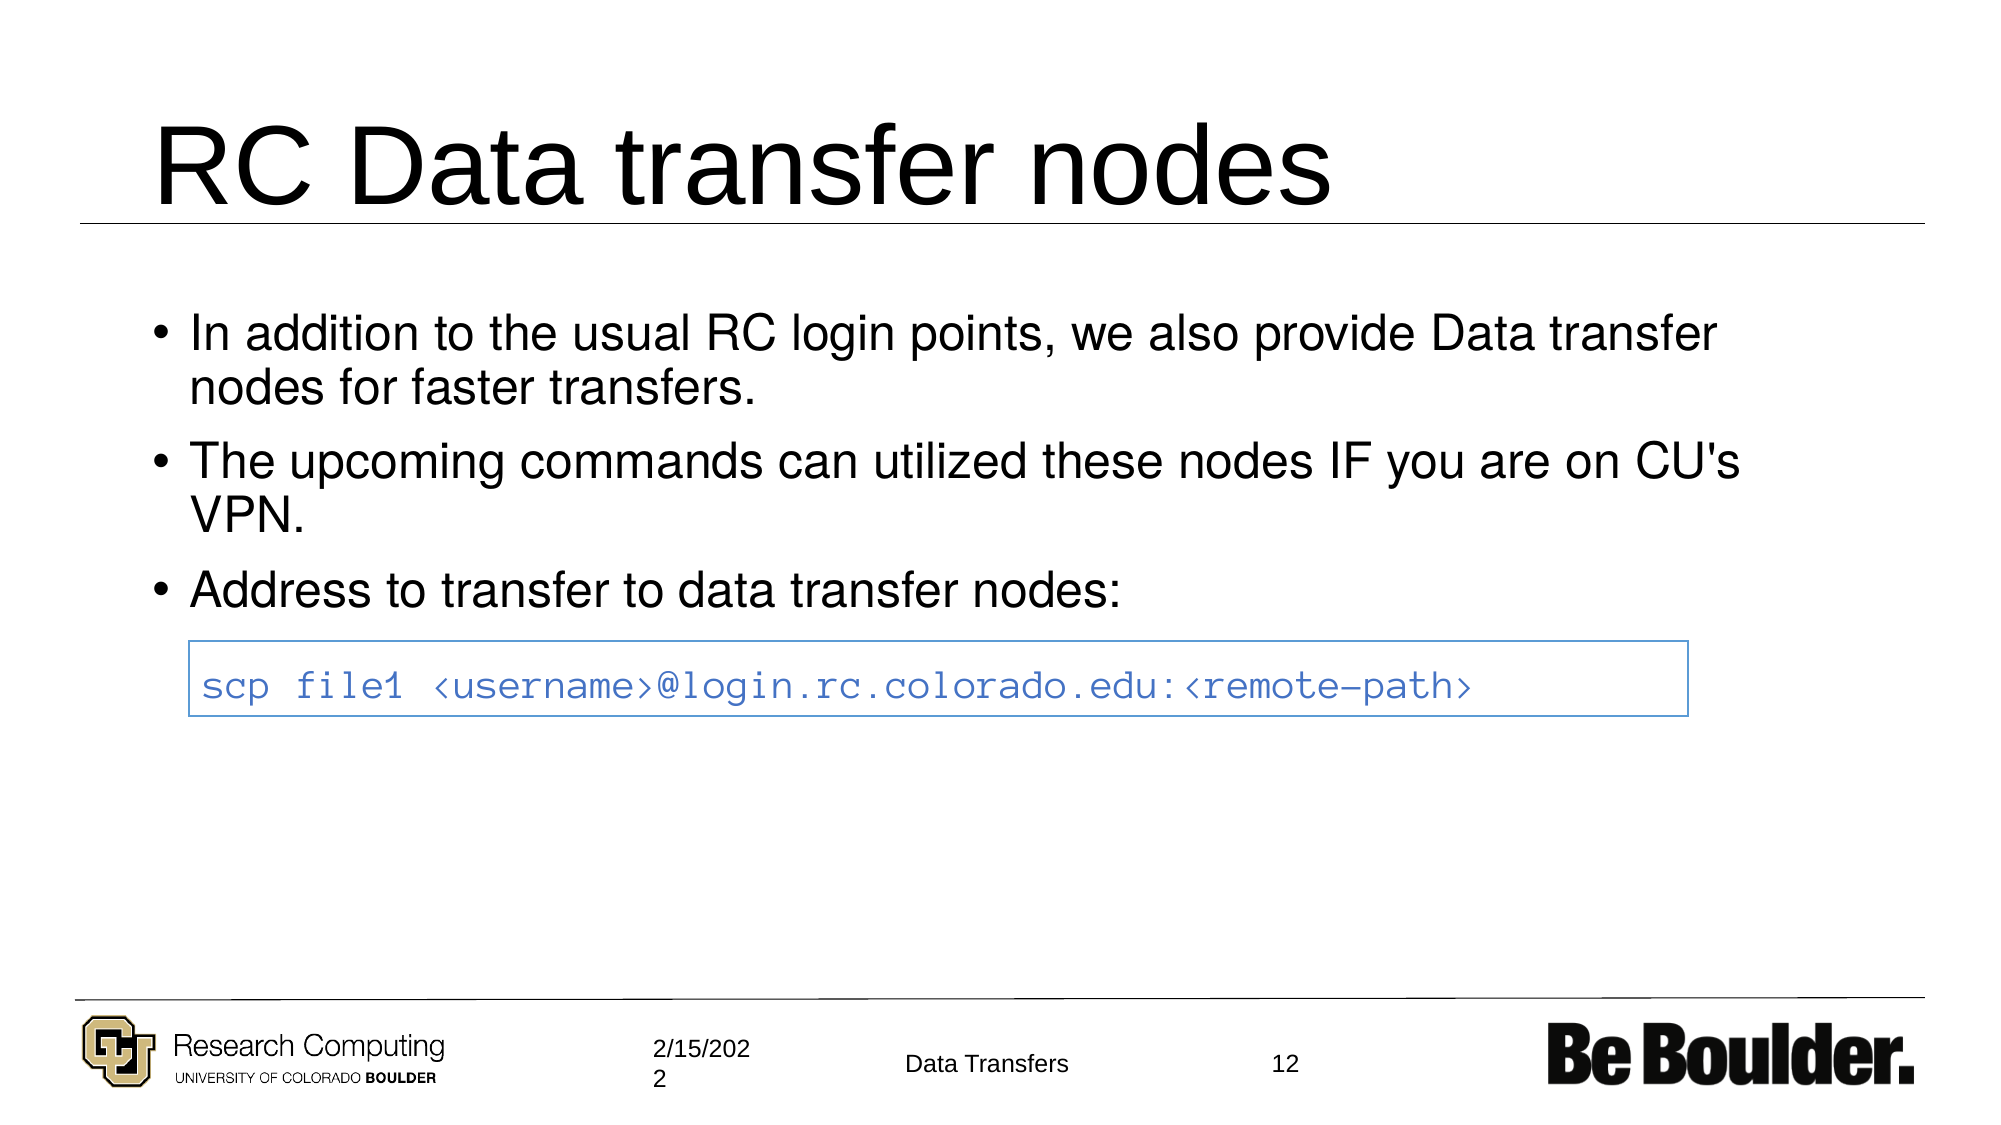

# RC Data transfer nodes
In addition to the usual RC login points, we also provide Data transfer nodes for faster transfers.
The upcoming commands can utilized these nodes IF you are on CU's VPN.
Address to transfer to data transfer nodes:
scp file1 <username>@login.rc.colorado.edu:<remote-path>
2/15/2022
12
Data Transfers